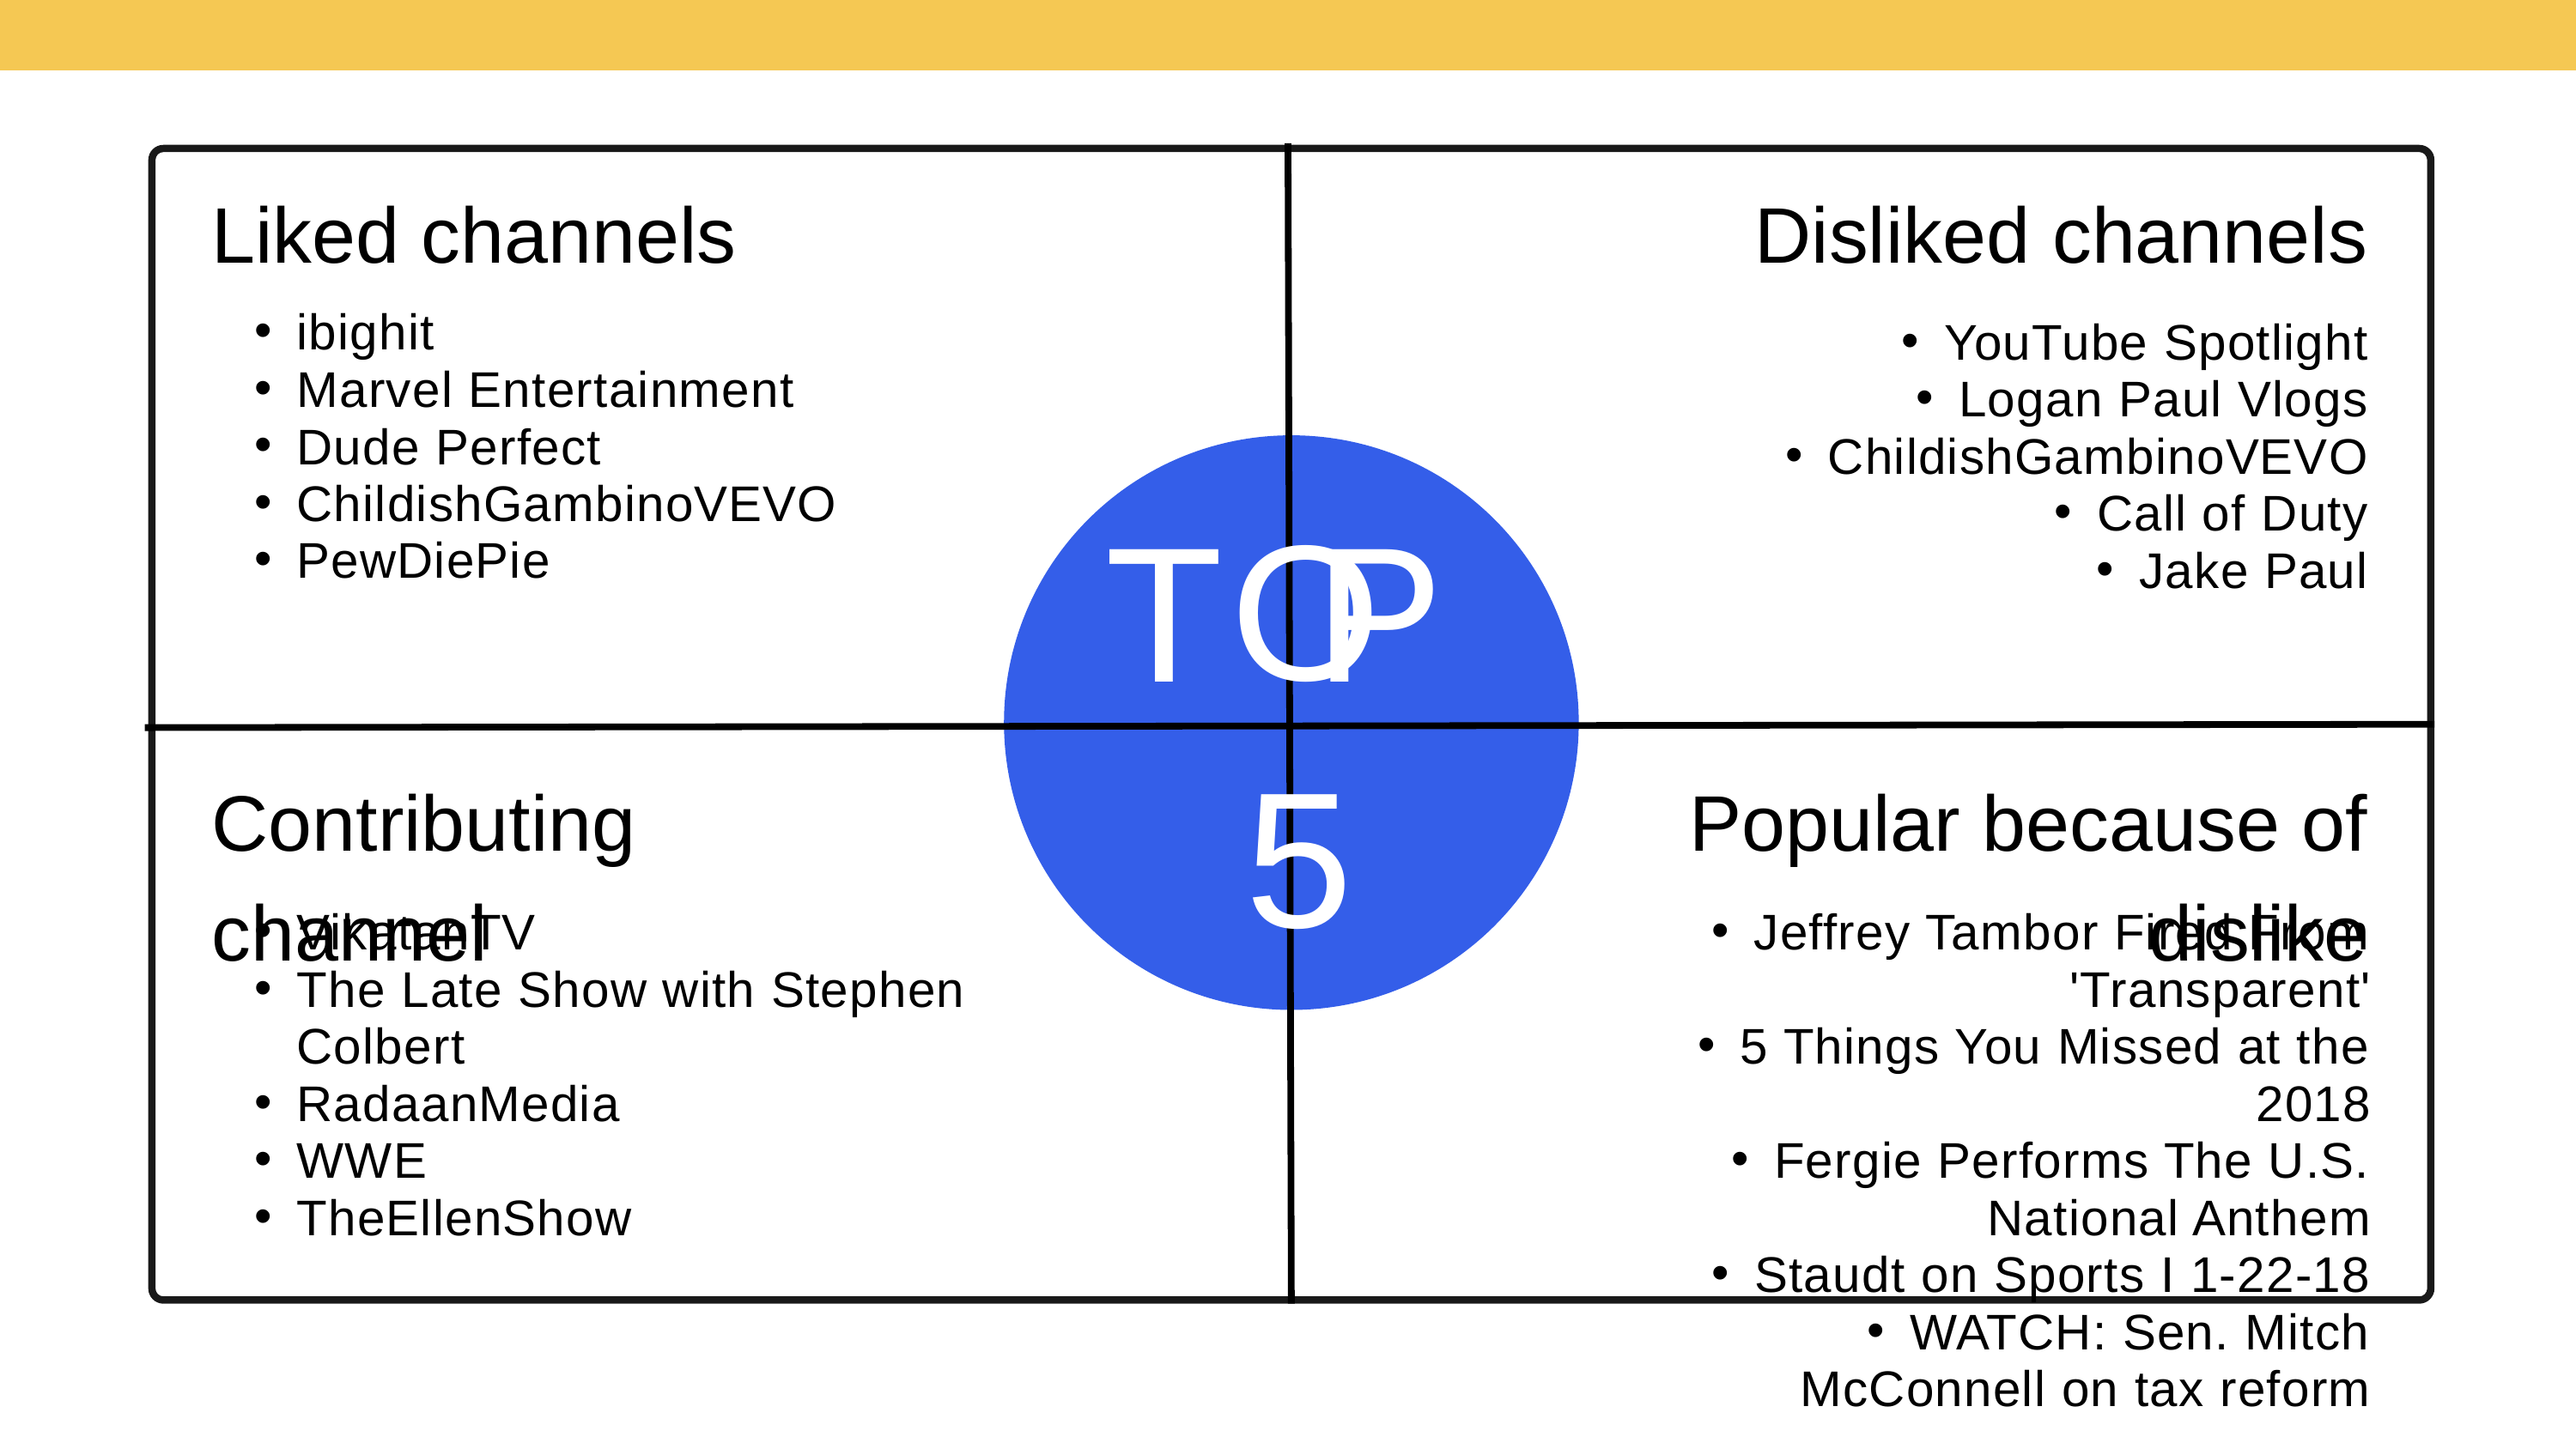

Liked channels
Disliked channels
ibighit
Marvel Entertainment
Dude Perfect
ChildishGambinoVEVO
PewDiePie
YouTube Spotlight
Logan Paul Vlogs
ChildishGambinoVEVO
Call of Duty
Jake Paul

O
T
P
5

Contributing channel
Popular because of dislike
VikatanTV
The Late Show with Stephen Colbert
RadaanMedia
WWE
TheEllenShow

Jeffrey Tambor Fired From 'Transparent'
5 Things You Missed at the 2018
Fergie Performs The U.S. National Anthem
Staudt on Sports I 1-22-18
WATCH: Sen. Mitch McConnell on tax reform